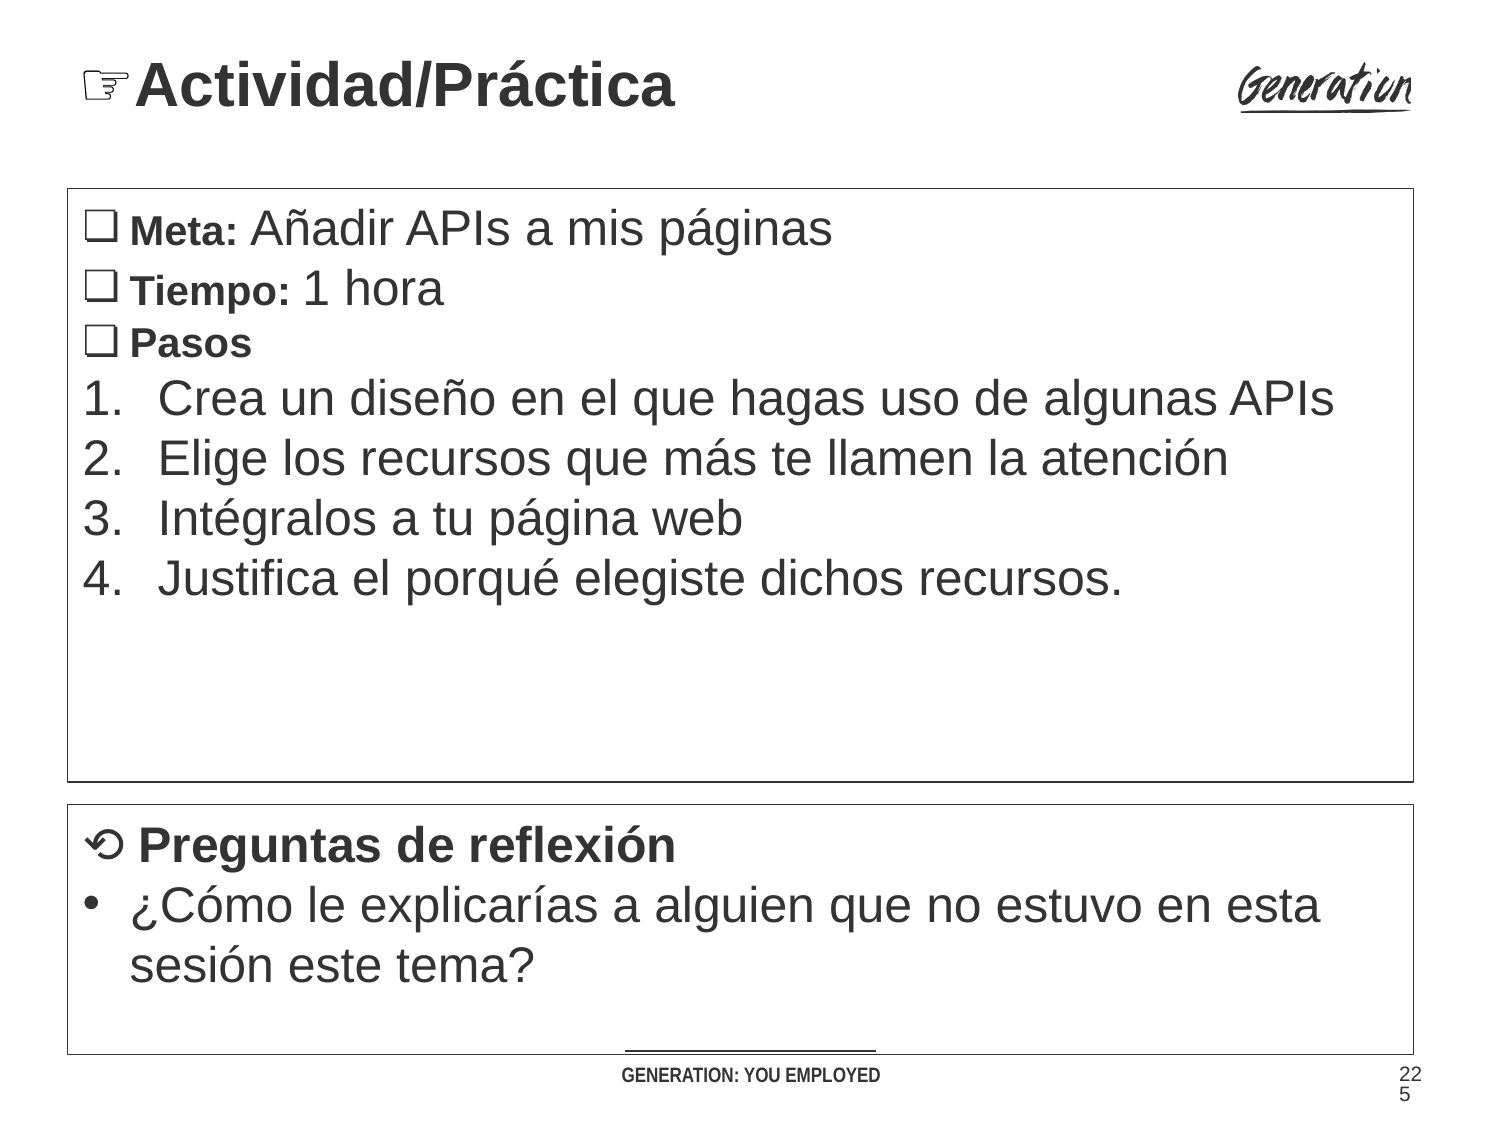

# ☞Actividad/Práctica
Meta: Añadir APIs a mis páginas
Tiempo: 1 hora
Pasos
Crea un diseño en el que hagas uso de algunas APIs
Elige los recursos que más te llamen la atención
Intégralos a tu página web
Justifica el porqué elegiste dichos recursos.
⟲ Preguntas de reflexión
¿Cómo le explicarías a alguien que no estuvo en esta sesión este tema?